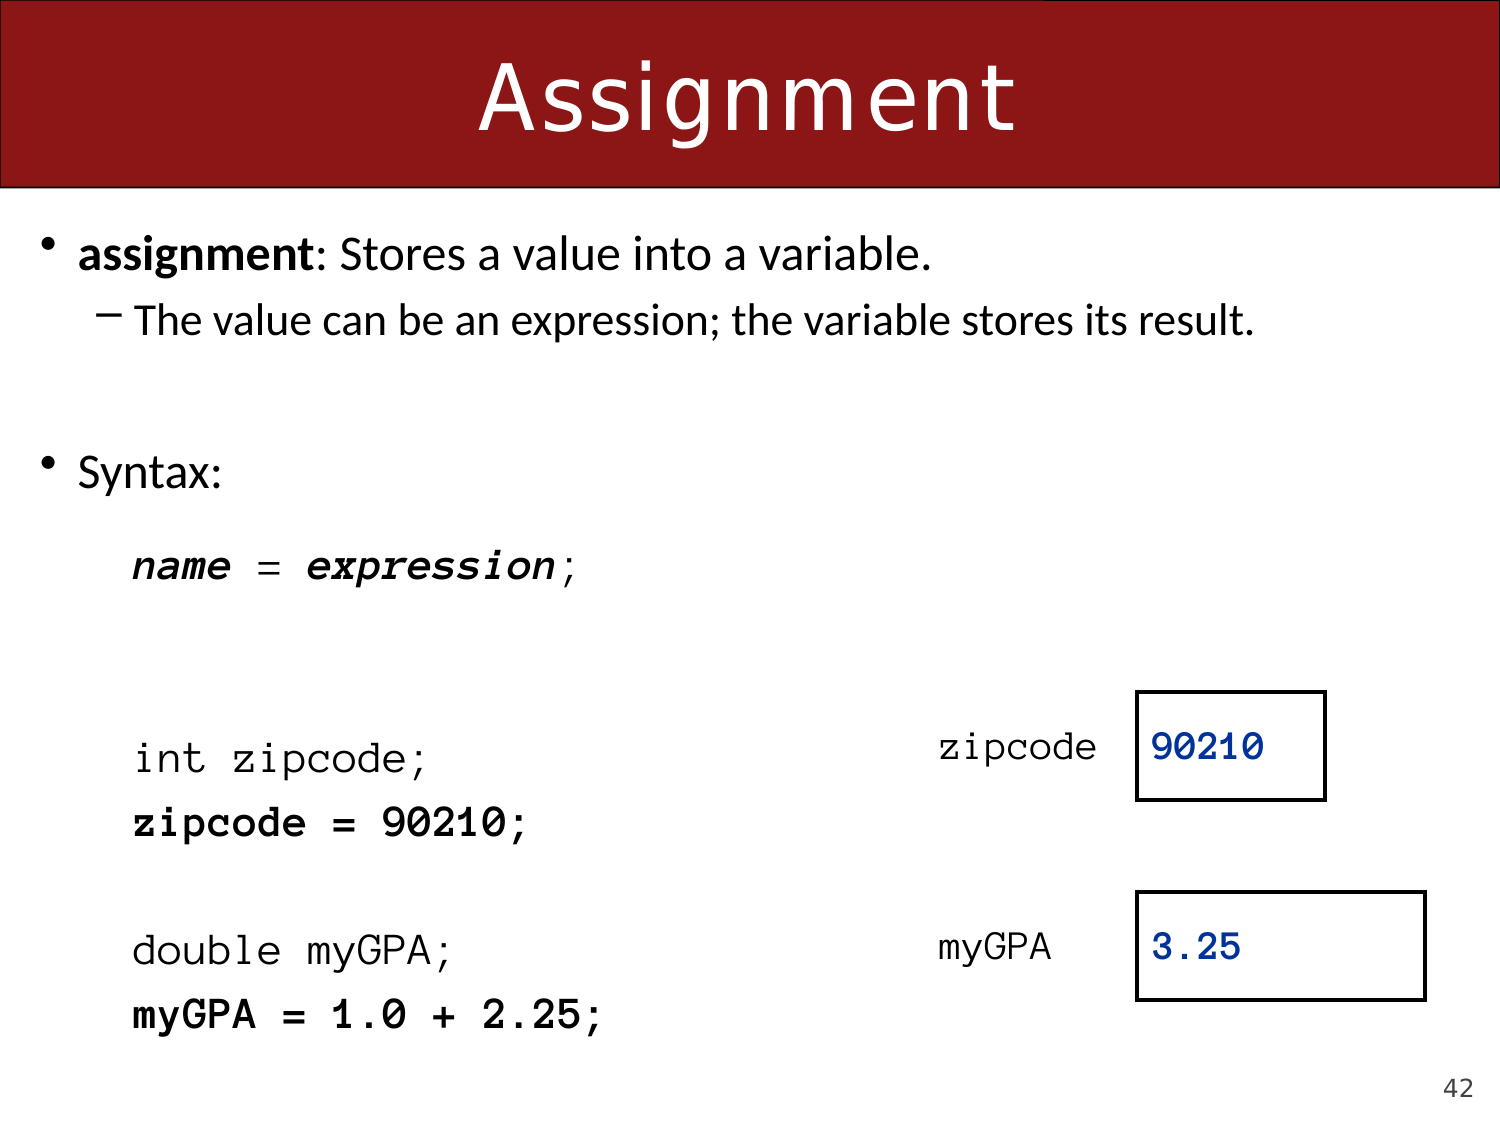

# Assignment
assignment: Stores a value into a variable.
The value can be an expression; the variable stores its result.

Syntax:

	name = expression;

	int zipcode;
	zipcode = 90210;

	double myGPA;
	myGPA = 1.0 + 2.25;
| zipcode | 90210 |
| --- | --- |
| myGPA | 3.25 |
| --- | --- |